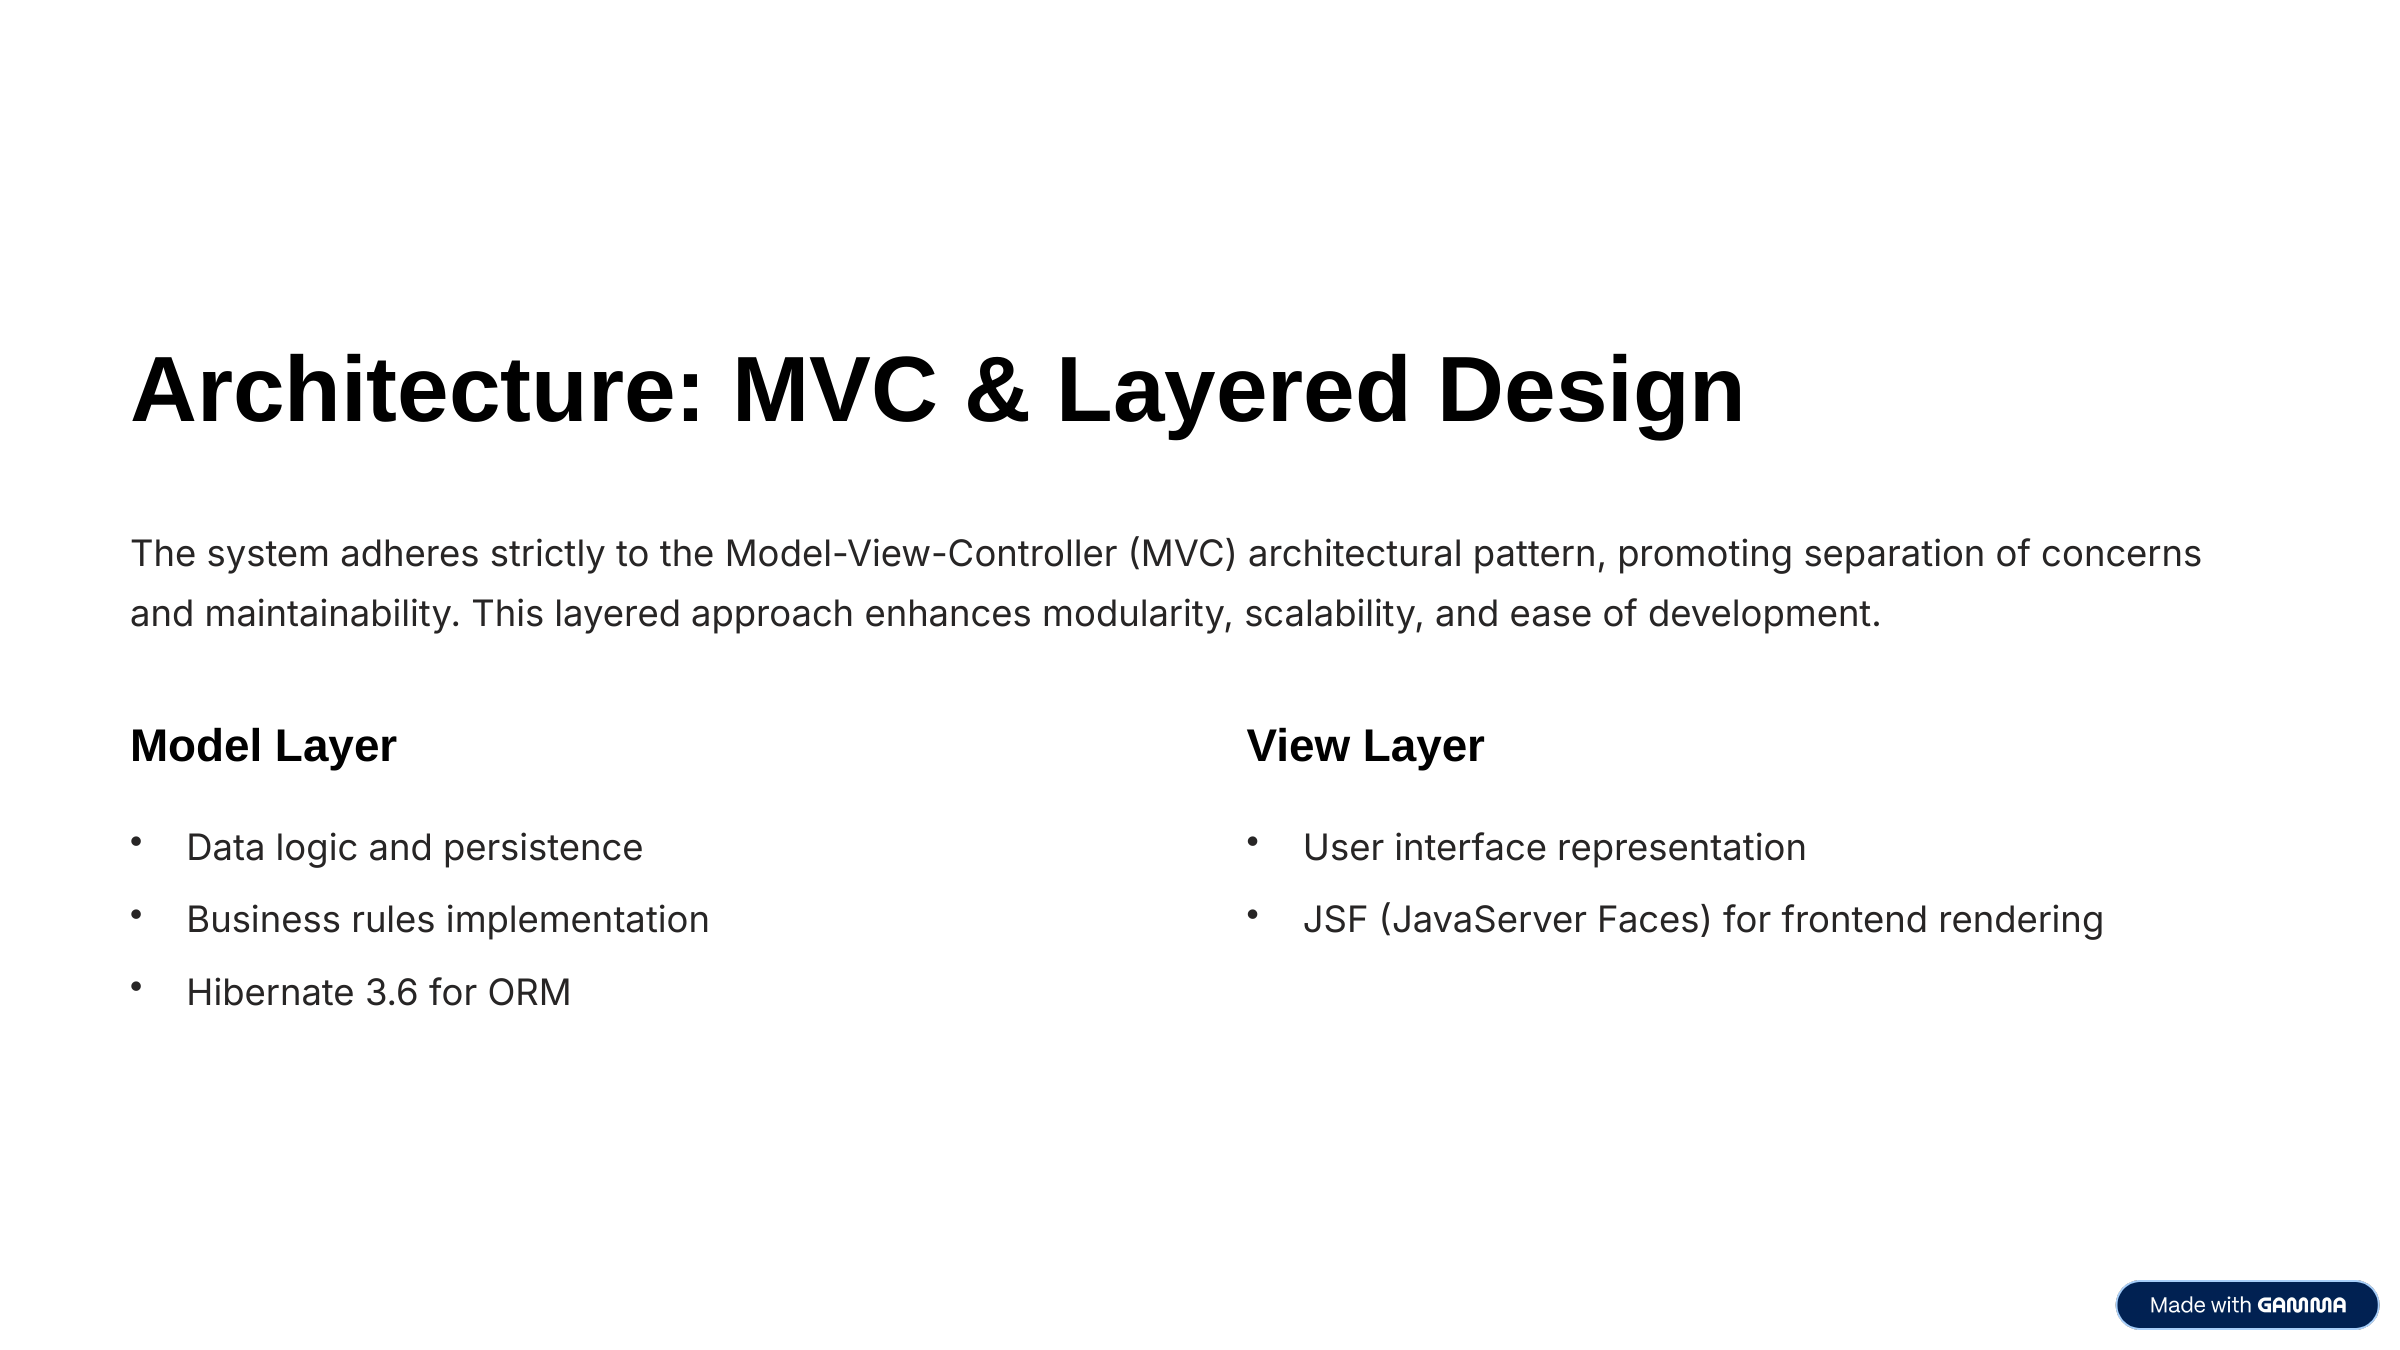

Architecture: MVC & Layered Design
The system adheres strictly to the Model-View-Controller (MVC) architectural pattern, promoting separation of concerns and maintainability. This layered approach enhances modularity, scalability, and ease of development.
Model Layer
View Layer
Data logic and persistence
User interface representation
Business rules implementation
JSF (JavaServer Faces) for frontend rendering
Hibernate 3.6 for ORM